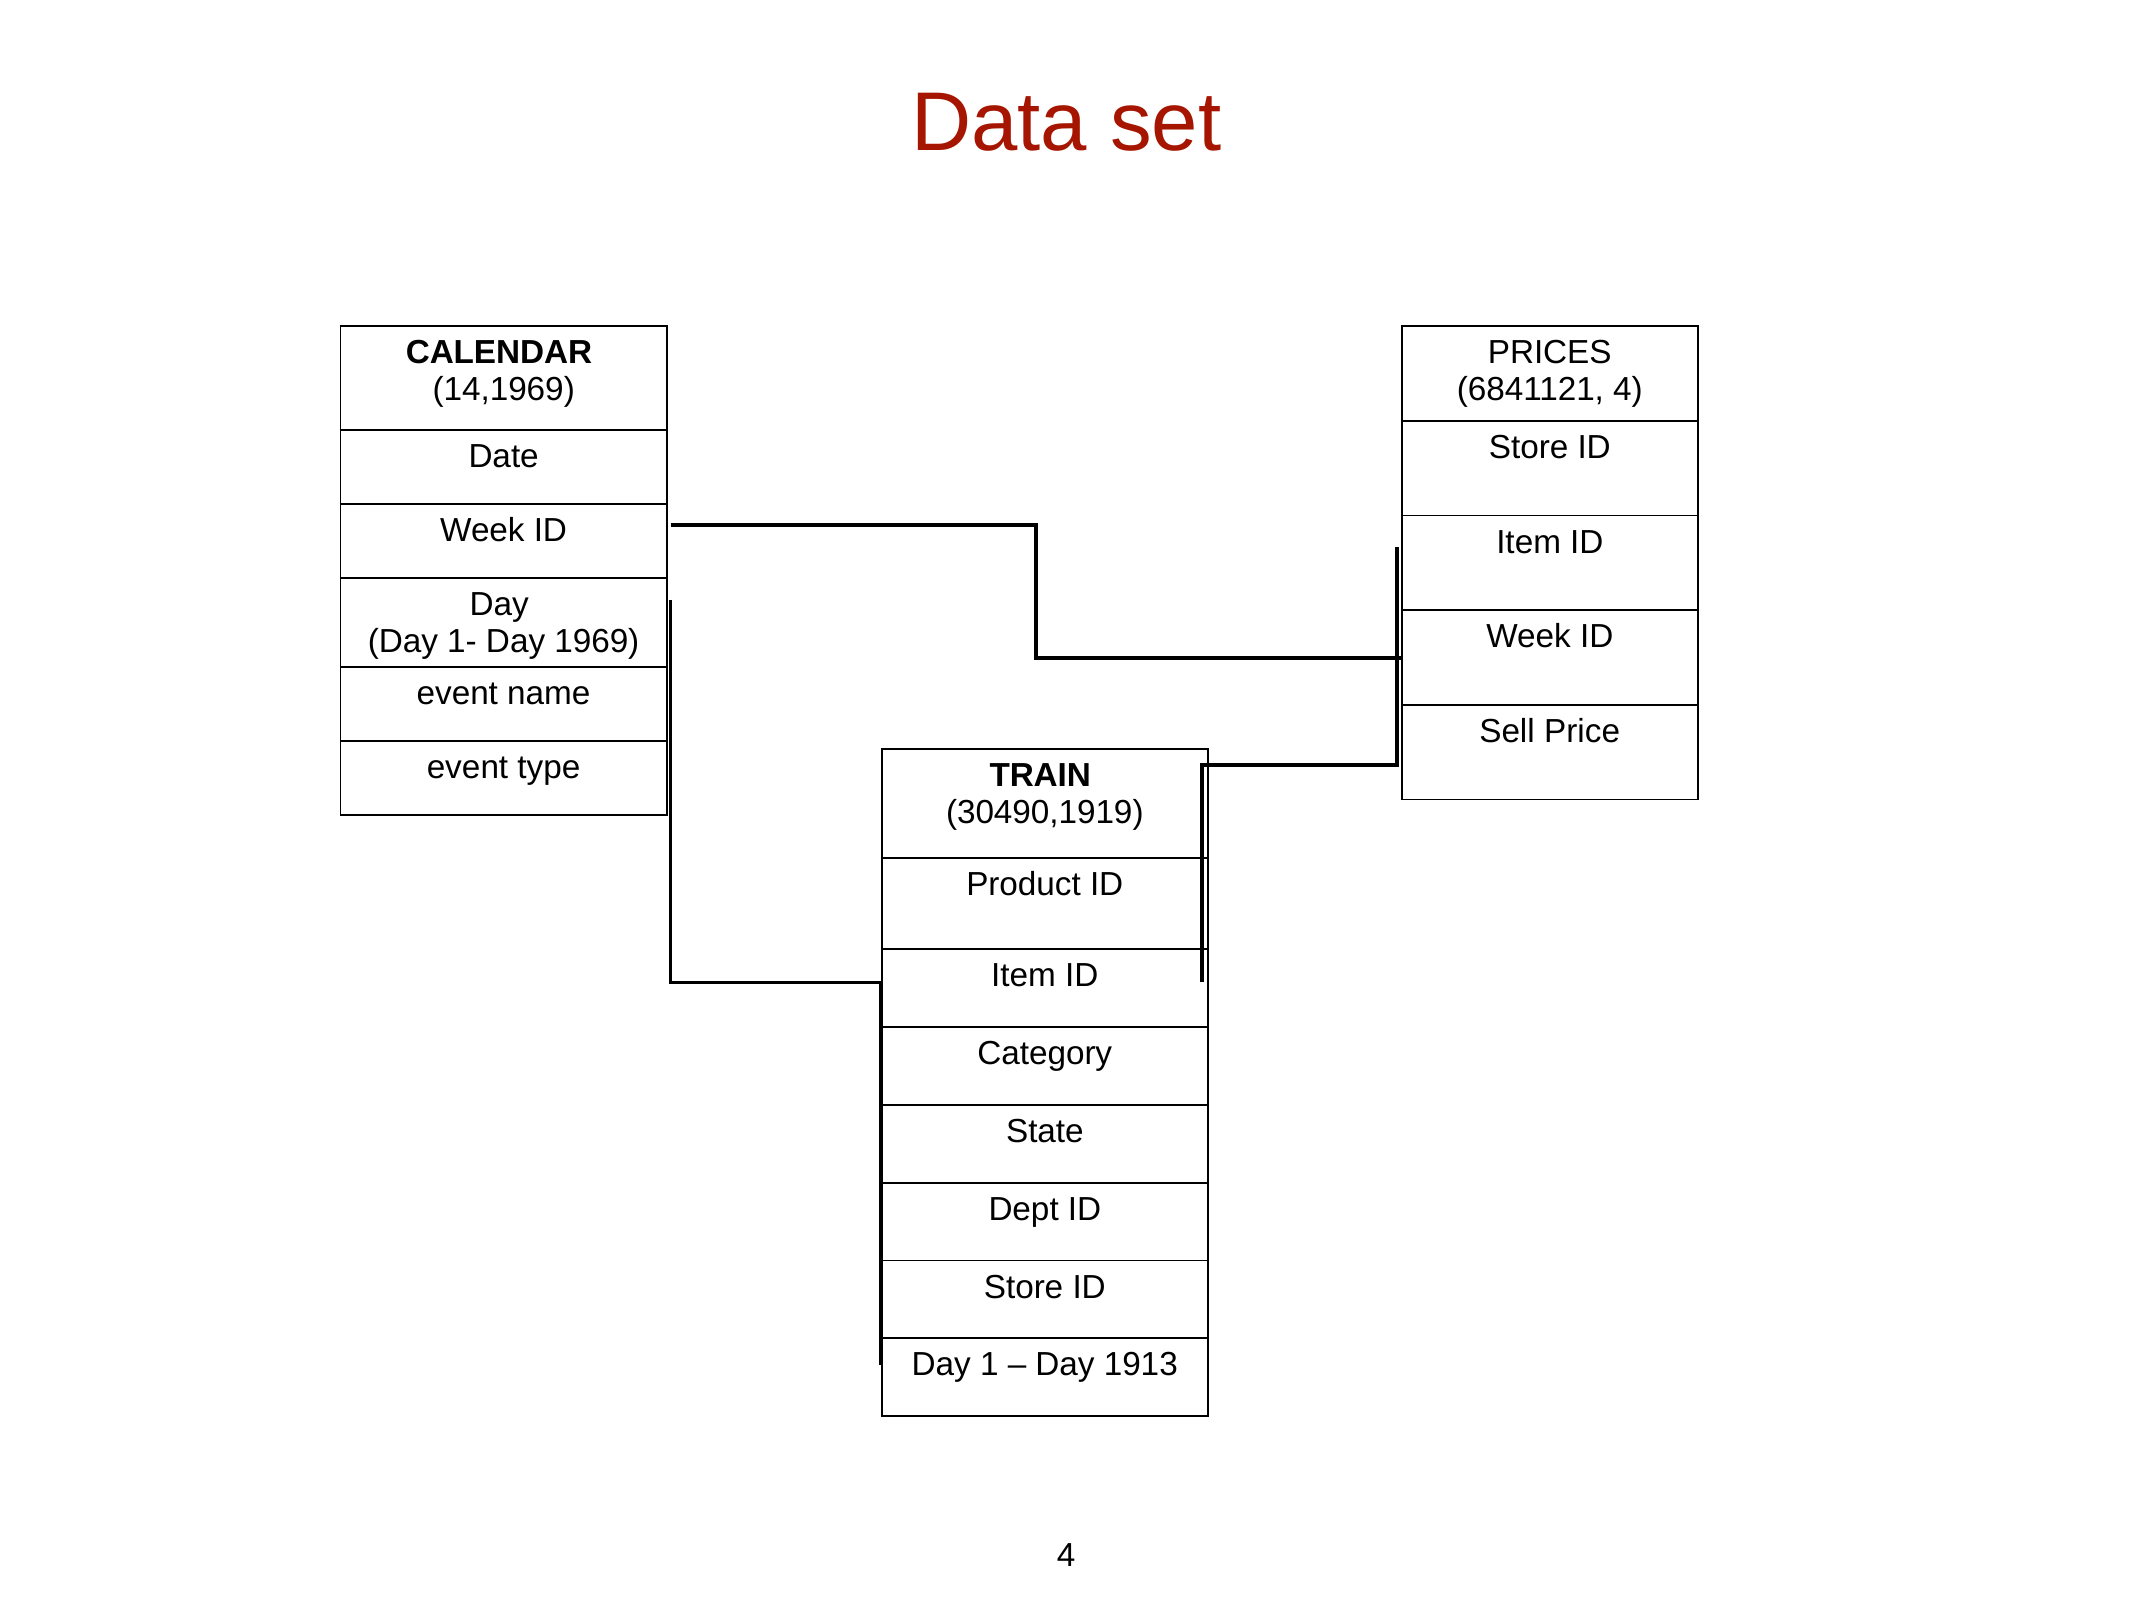

# Data set
| CALENDAR (14,1969) |
| --- |
| Date |
| Week ID |
| Day (Day 1- Day 1969) |
| event name |
| event type |
| PRICES (6841121, 4) |
| --- |
| Store ID |
| Item ID |
| Week ID |
| Sell Price |
| TRAIN (30490,1919) |
| --- |
| Product ID |
| Item ID |
| Category |
| State |
| Dept ID |
| Store ID |
| Day 1 – Day 1913 |
4